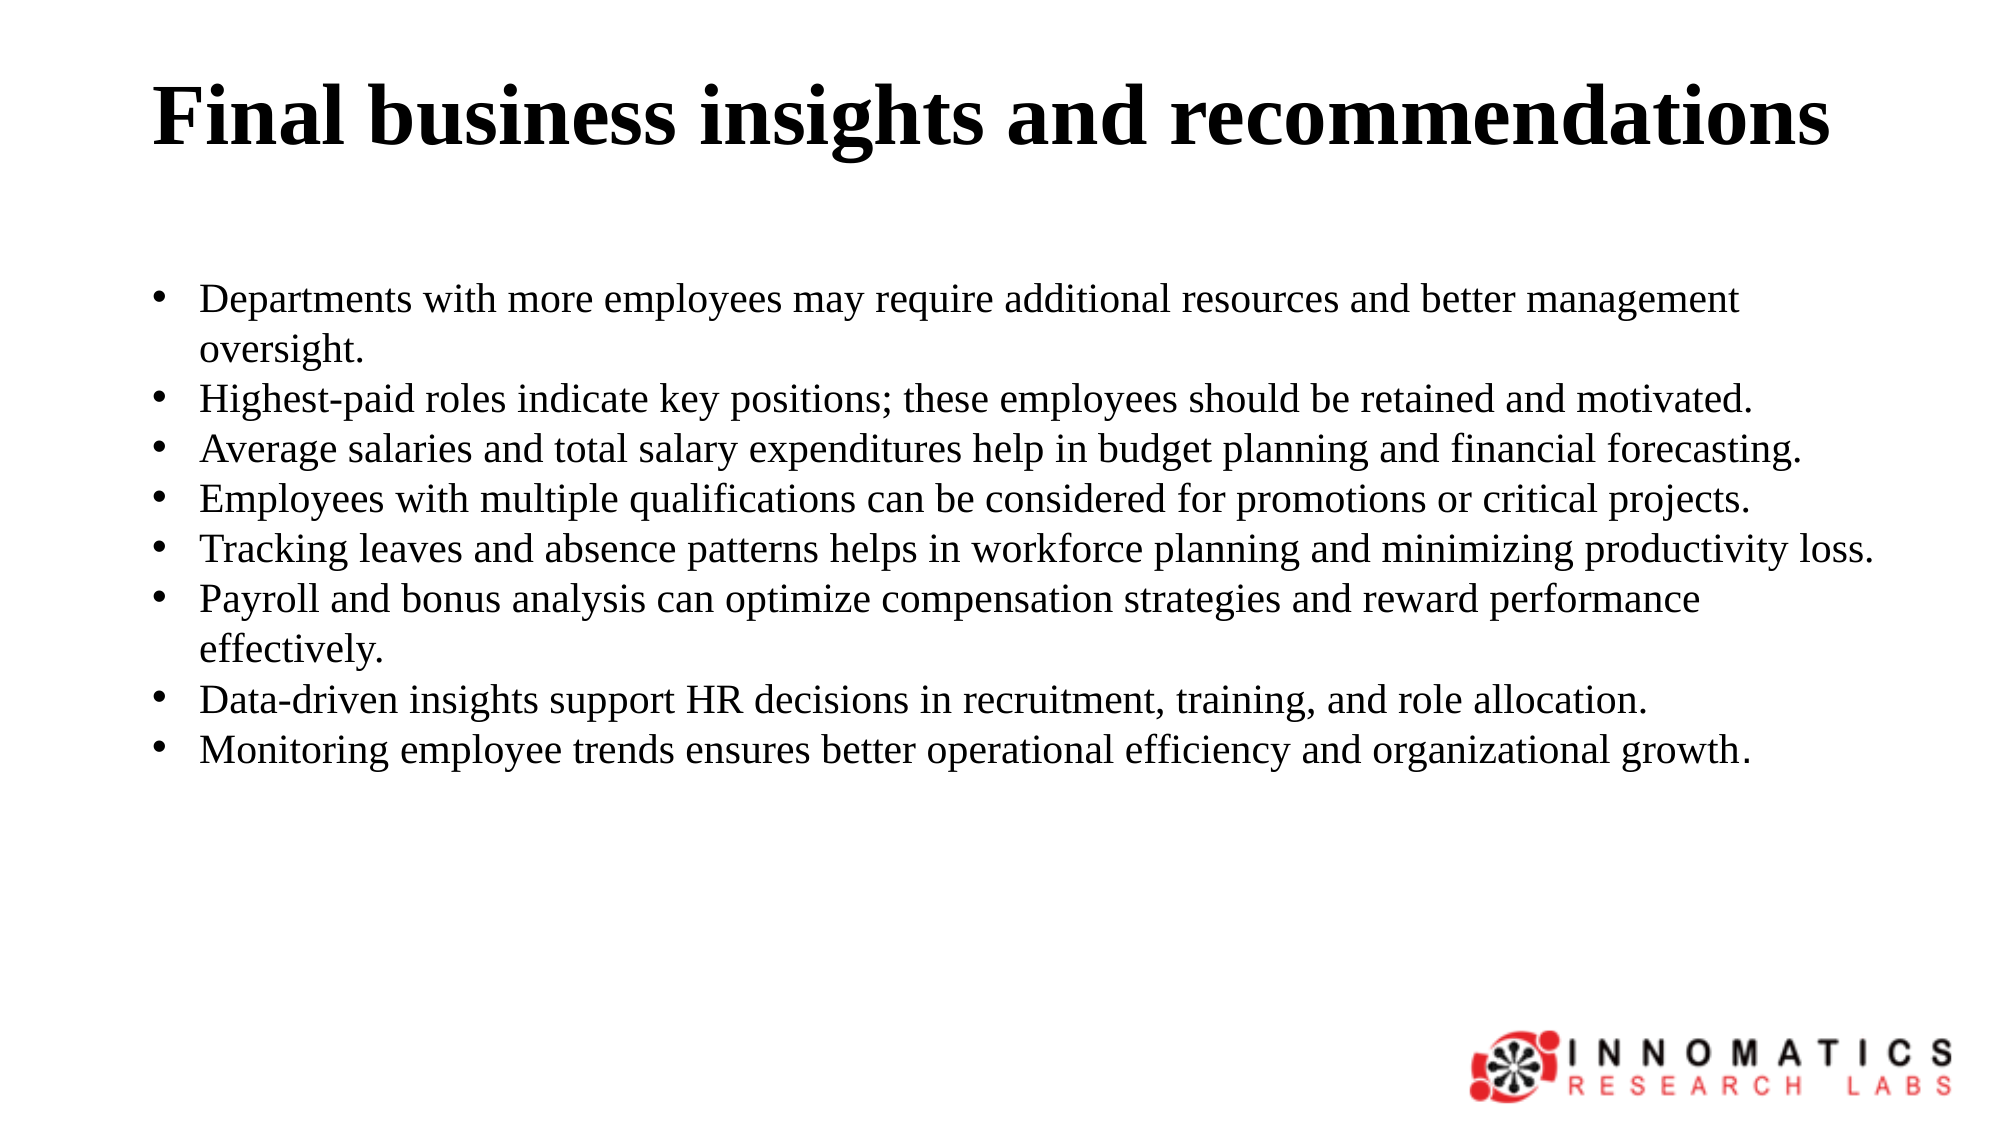

# Final business insights and recommendations
Departments with more employees may require additional resources and better management oversight.
Highest-paid roles indicate key positions; these employees should be retained and motivated.
Average salaries and total salary expenditures help in budget planning and financial forecasting.
Employees with multiple qualifications can be considered for promotions or critical projects.
Tracking leaves and absence patterns helps in workforce planning and minimizing productivity loss.
Payroll and bonus analysis can optimize compensation strategies and reward performance effectively.
Data-driven insights support HR decisions in recruitment, training, and role allocation.
Monitoring employee trends ensures better operational efficiency and organizational growth.